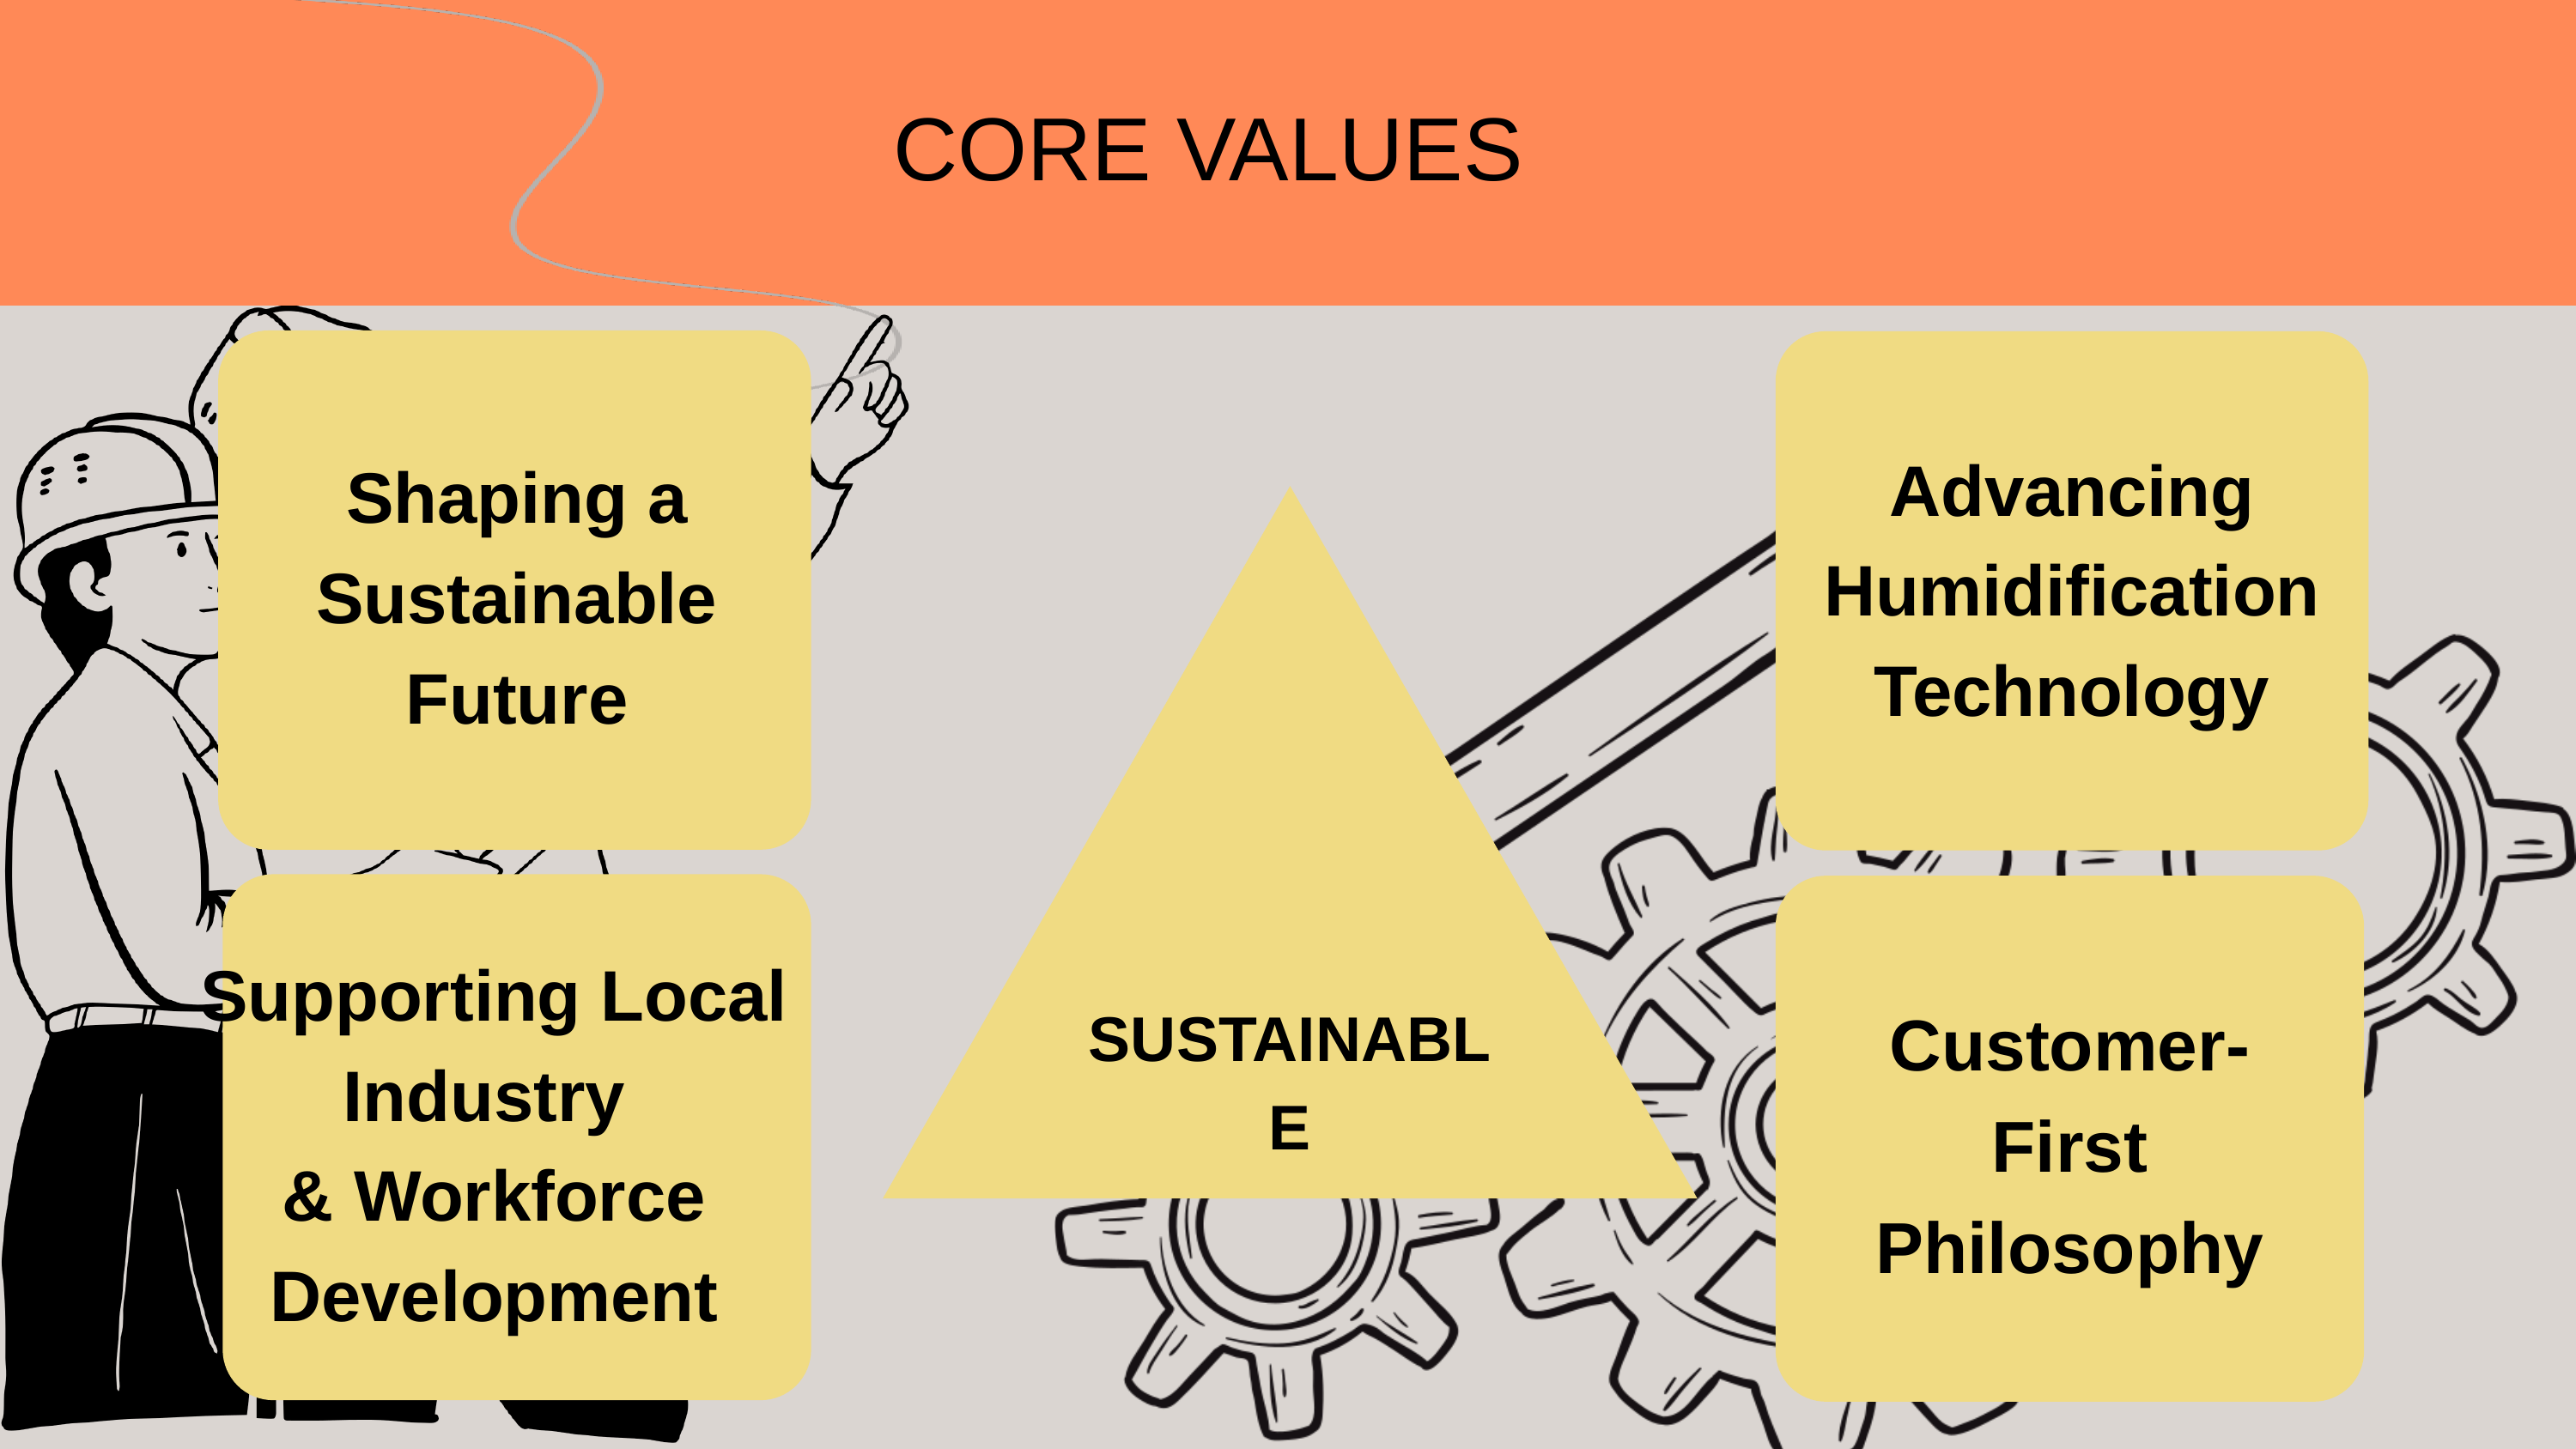

CORE VALUES

Advancing Humidification Technology
Shaping a Sustainable Future

Supporting Local Industry
& Workforce Development
Customer-First Philosophy
SUSTAINABLE